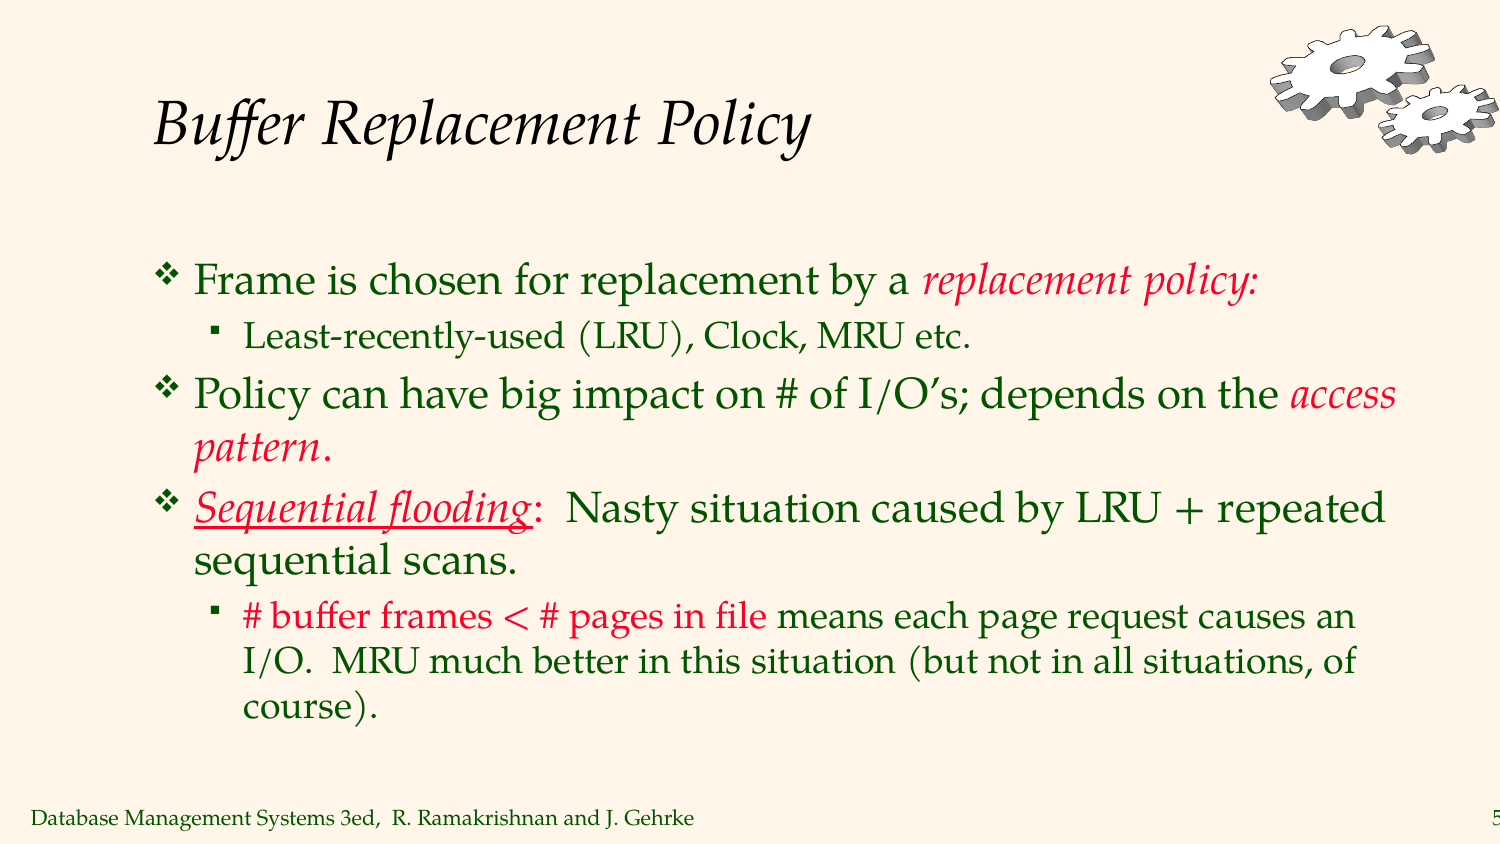

# Buffer Replacement Policy
Frame is chosen for replacement by a replacement policy:
Least-recently-used (LRU), Clock, MRU etc.
Policy can have big impact on # of I/O’s; depends on the access pattern.
Sequential flooding:  Nasty situation caused by LRU + repeated sequential scans.
# buffer frames < # pages in file means each page request causes an I/O.  MRU much better in this situation (but not in all situations, of course).